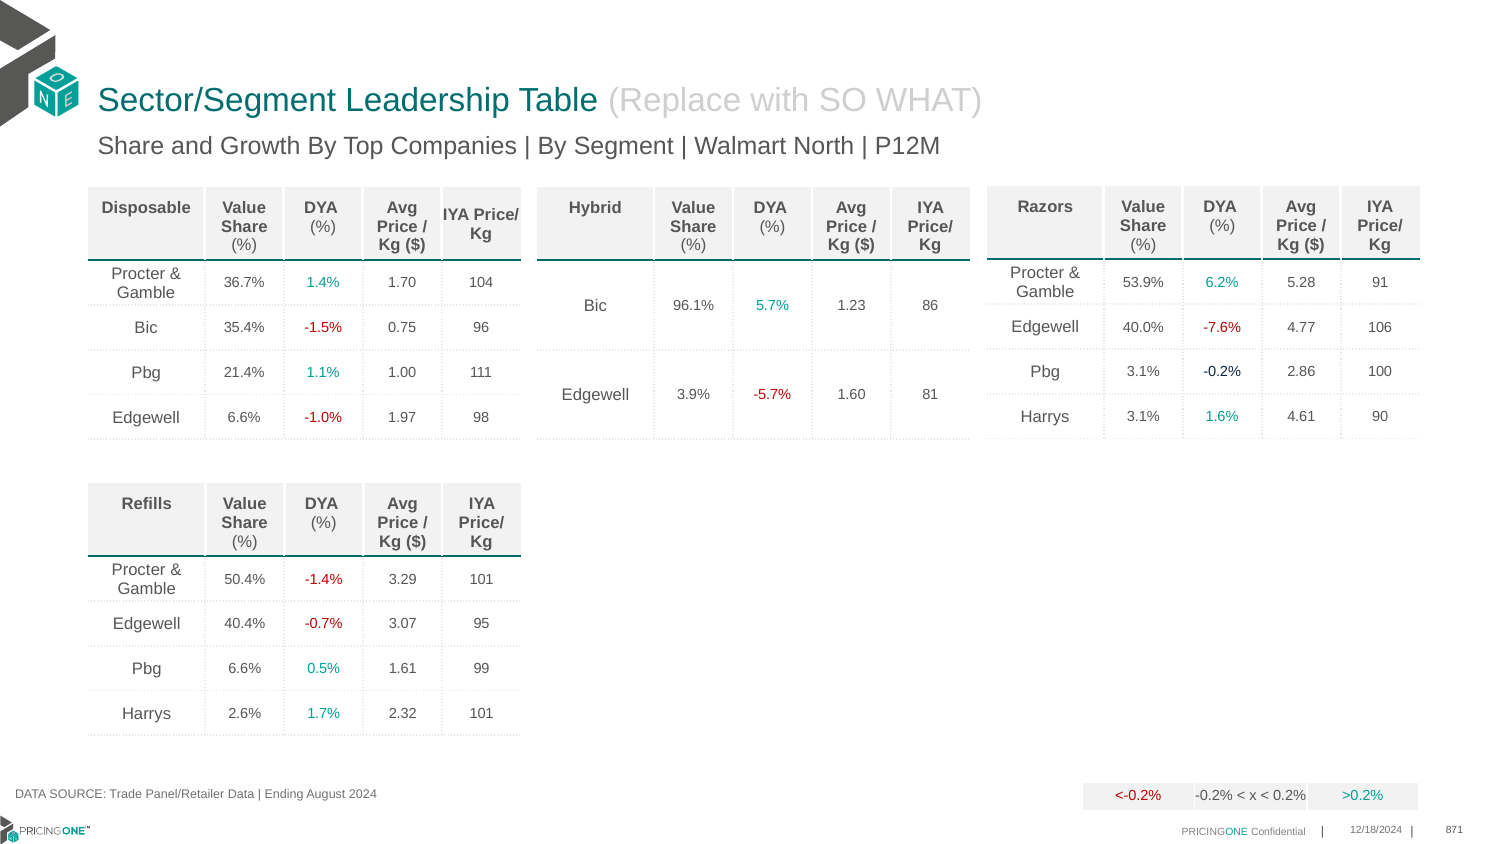

# Sector/Segment Leadership Table (Replace with SO WHAT)
Share and Growth By Top Companies | By Segment | Walmart North | P12M
| Razors | Value Share (%) | DYA (%) | Avg Price /Kg ($) | IYA Price/Kg |
| --- | --- | --- | --- | --- |
| Procter & Gamble | 53.9% | 6.2% | 5.28 | 91 |
| Edgewell | 40.0% | -7.6% | 4.77 | 106 |
| Pbg | 3.1% | -0.2% | 2.86 | 100 |
| Harrys | 3.1% | 1.6% | 4.61 | 90 |
| Disposable | Value Share (%) | DYA (%) | Avg Price /Kg ($) | IYA Price/ Kg |
| --- | --- | --- | --- | --- |
| Procter & Gamble | 36.7% | 1.4% | 1.70 | 104 |
| Bic | 35.4% | -1.5% | 0.75 | 96 |
| Pbg | 21.4% | 1.1% | 1.00 | 111 |
| Edgewell | 6.6% | -1.0% | 1.97 | 98 |
| Hybrid | Value Share (%) | DYA (%) | Avg Price /Kg ($) | IYA Price/Kg |
| --- | --- | --- | --- | --- |
| Bic | 96.1% | 5.7% | 1.23 | 86 |
| Edgewell | 3.9% | -5.7% | 1.60 | 81 |
| Refills | Value Share (%) | DYA (%) | Avg Price /Kg ($) | IYA Price/Kg |
| --- | --- | --- | --- | --- |
| Procter & Gamble | 50.4% | -1.4% | 3.29 | 101 |
| Edgewell | 40.4% | -0.7% | 3.07 | 95 |
| Pbg | 6.6% | 0.5% | 1.61 | 99 |
| Harrys | 2.6% | 1.7% | 2.32 | 101 |
DATA SOURCE: Trade Panel/Retailer Data | Ending August 2024
| <-0.2% | -0.2% < x < 0.2% | >0.2% |
| --- | --- | --- |

12/18/2024
871